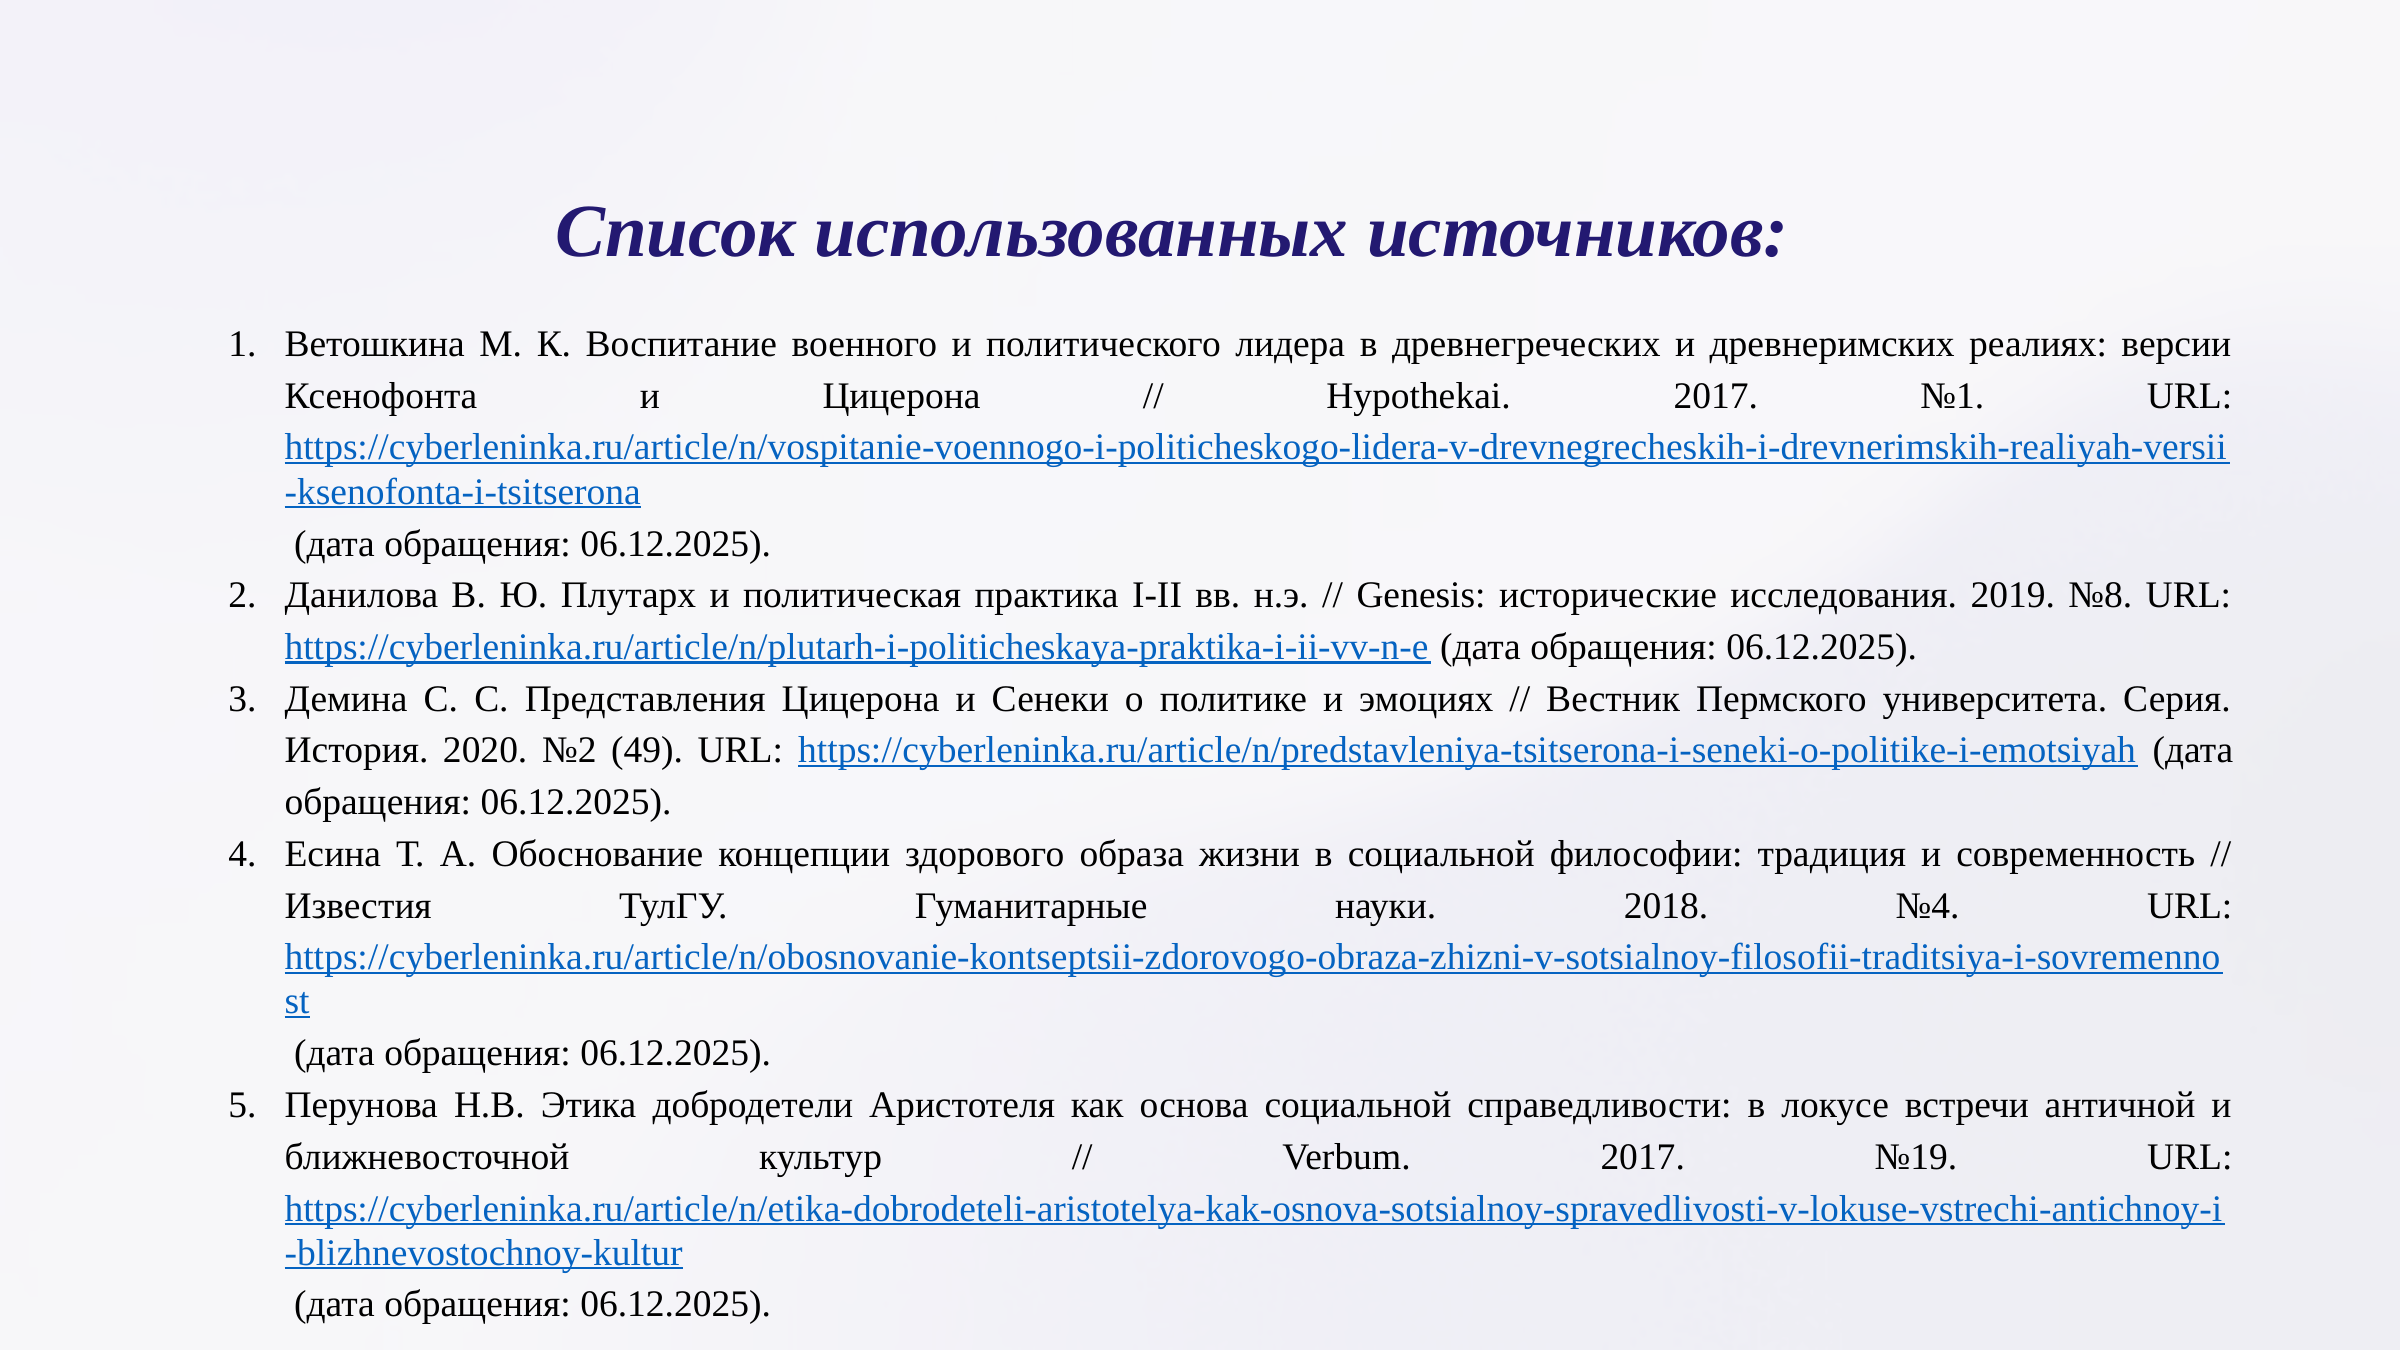

Список использованных источников:
Ветошкина М. К. Воспитание военного и политического лидера в древнегреческих и древнеримских реалиях: версии Ксенофонта и Цицерона // Hypothekai. 2017. №1. URL: https://cyberleninka.ru/article/n/vospitanie-voennogo-i-politicheskogo-lidera-v-drevnegrecheskih-i-drevnerimskih-realiyah-versii-ksenofonta-i-tsitserona (дата обращения: 06.12.2025).
Данилова В. Ю. Плутарх и политическая практика I-II вв. н.э. // Genesis: исторические исследования. 2019. №8. URL: https://cyberleninka.ru/article/n/plutarh-i-politicheskaya-praktika-i-ii-vv-n-e (дата обращения: 06.12.2025).
Демина С. С. Представления Цицерона и Сенеки о политике и эмоциях // Вестник Пермского университета. Серия. История. 2020. №2 (49). URL: https://cyberleninka.ru/article/n/predstavleniya-tsitserona-i-seneki-o-politike-i-emotsiyah (дата обращения: 06.12.2025).
Есина Т. А. Обоснование концепции здорового образа жизни в социальной философии: традиция и современность // Известия ТулГУ. Гуманитарные науки. 2018. №4. URL: https://cyberleninka.ru/article/n/obosnovanie-kontseptsii-zdorovogo-obraza-zhizni-v-sotsialnoy-filosofii-traditsiya-i-sovremennost (дата обращения: 06.12.2025).
Перунова Н.В. Этика добродетели Аристотеля как основа социальной справедливости: в локусе встречи античной и ближневосточной культур // Verbum. 2017. №19. URL: https://cyberleninka.ru/article/n/etika-dobrodeteli-aristotelya-kak-osnova-sotsialnoy-spravedlivosti-v-lokuse-vstrechi-antichnoy-i-blizhnevostochnoy-kultur (дата обращения: 06.12.2025).